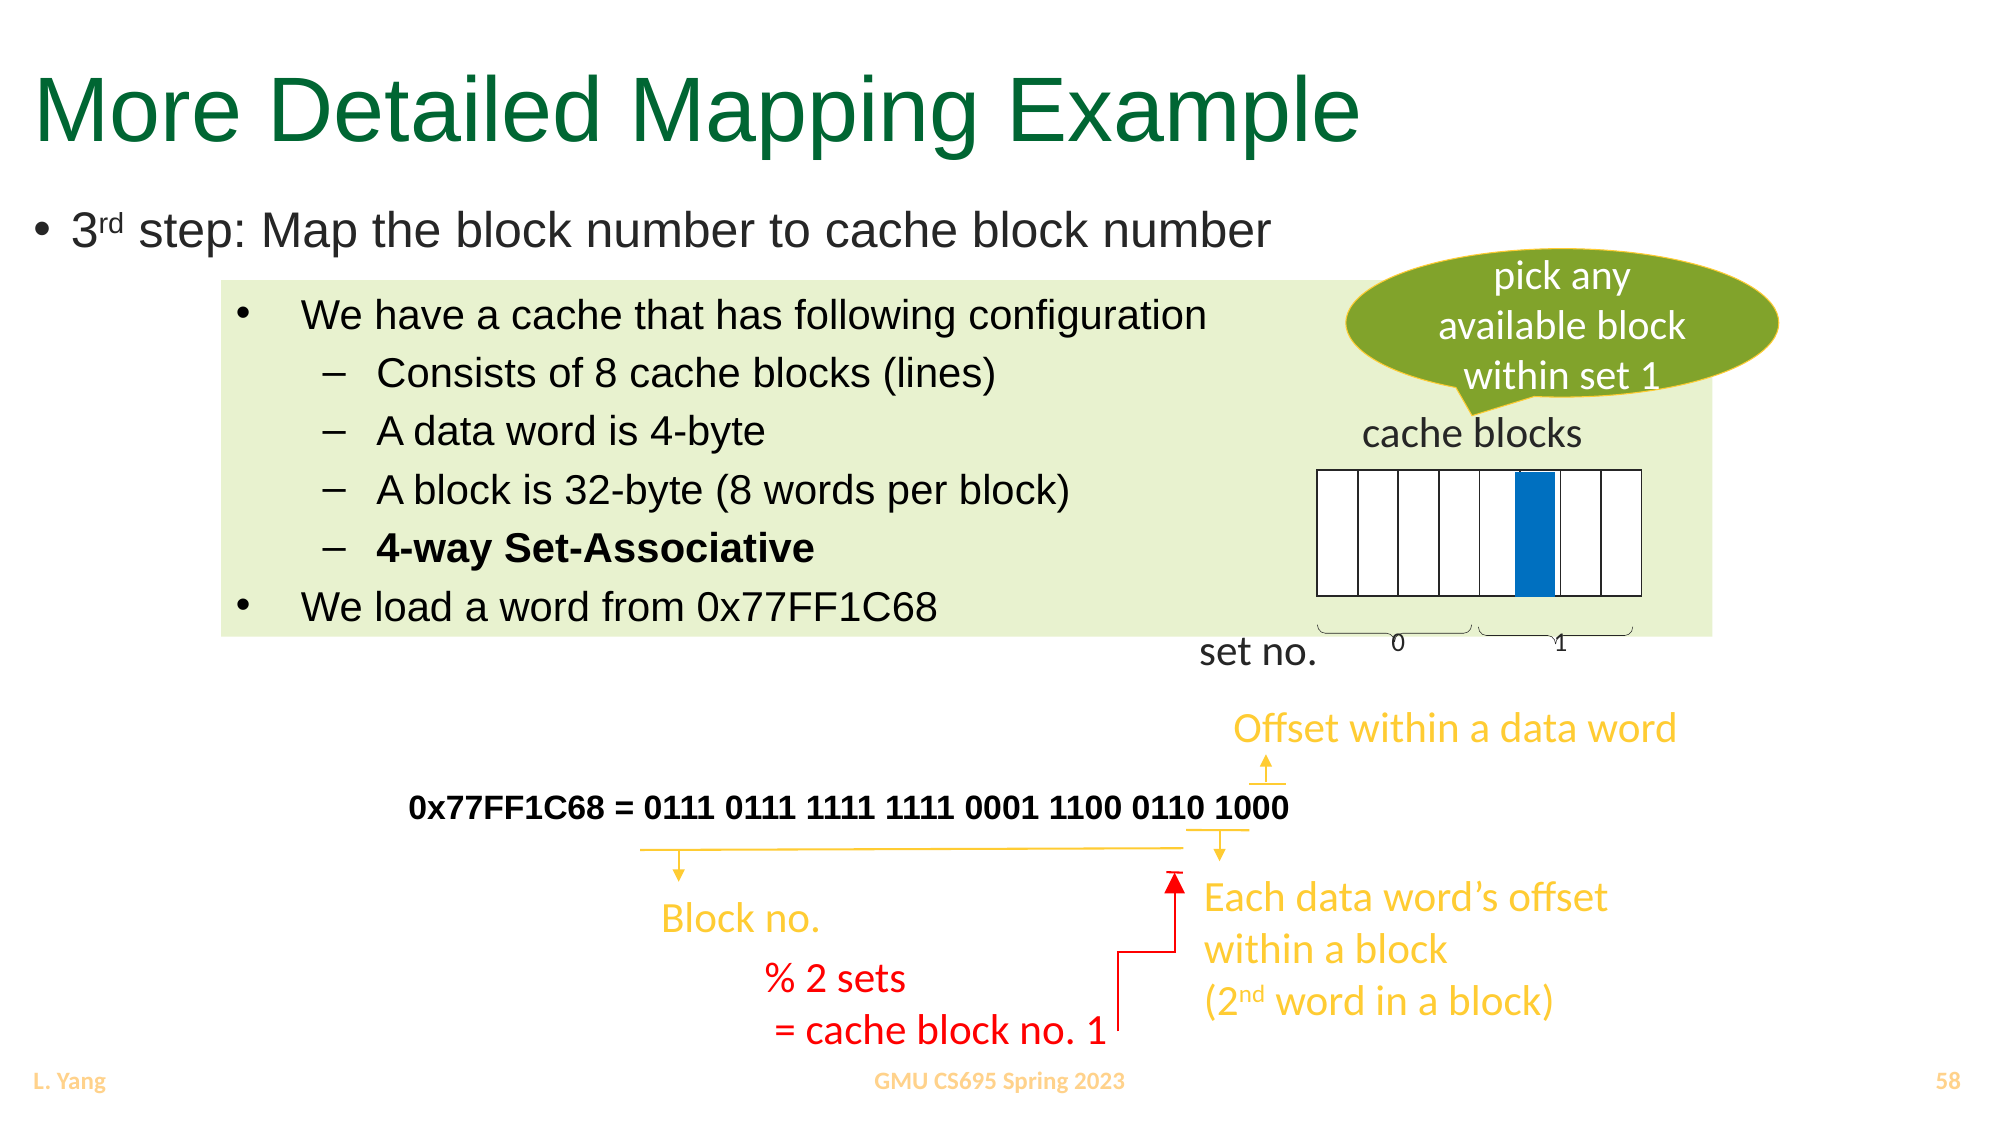

# More Detailed Mapping Example
3rd step: Map the block number to cache block number
pick any available block within set 1
We have a cache that has following configuration
Consists of 8 cache blocks (lines)
A data word is 4-byte
A block is 32-byte (8 words per block)
4-way Set-Associative
We load a word from 0x77FF1C68
cache blocks
|  |  |  |  |  |  |  |  |
| --- | --- | --- | --- | --- | --- | --- | --- |
| 0 |  |  |  | 1 |  |  |  |
|  |
| --- |

set no.
Offset within a data word
0x77FF1C68 = 0111 0111 1111 1111 0001 1100 0110 1000
Each data word’s offset
within a block
(2nd word in a block)
Block no.
% 2 sets
 = cache block no. 1
58
GMU CS695 Spring 2023
L. Yang